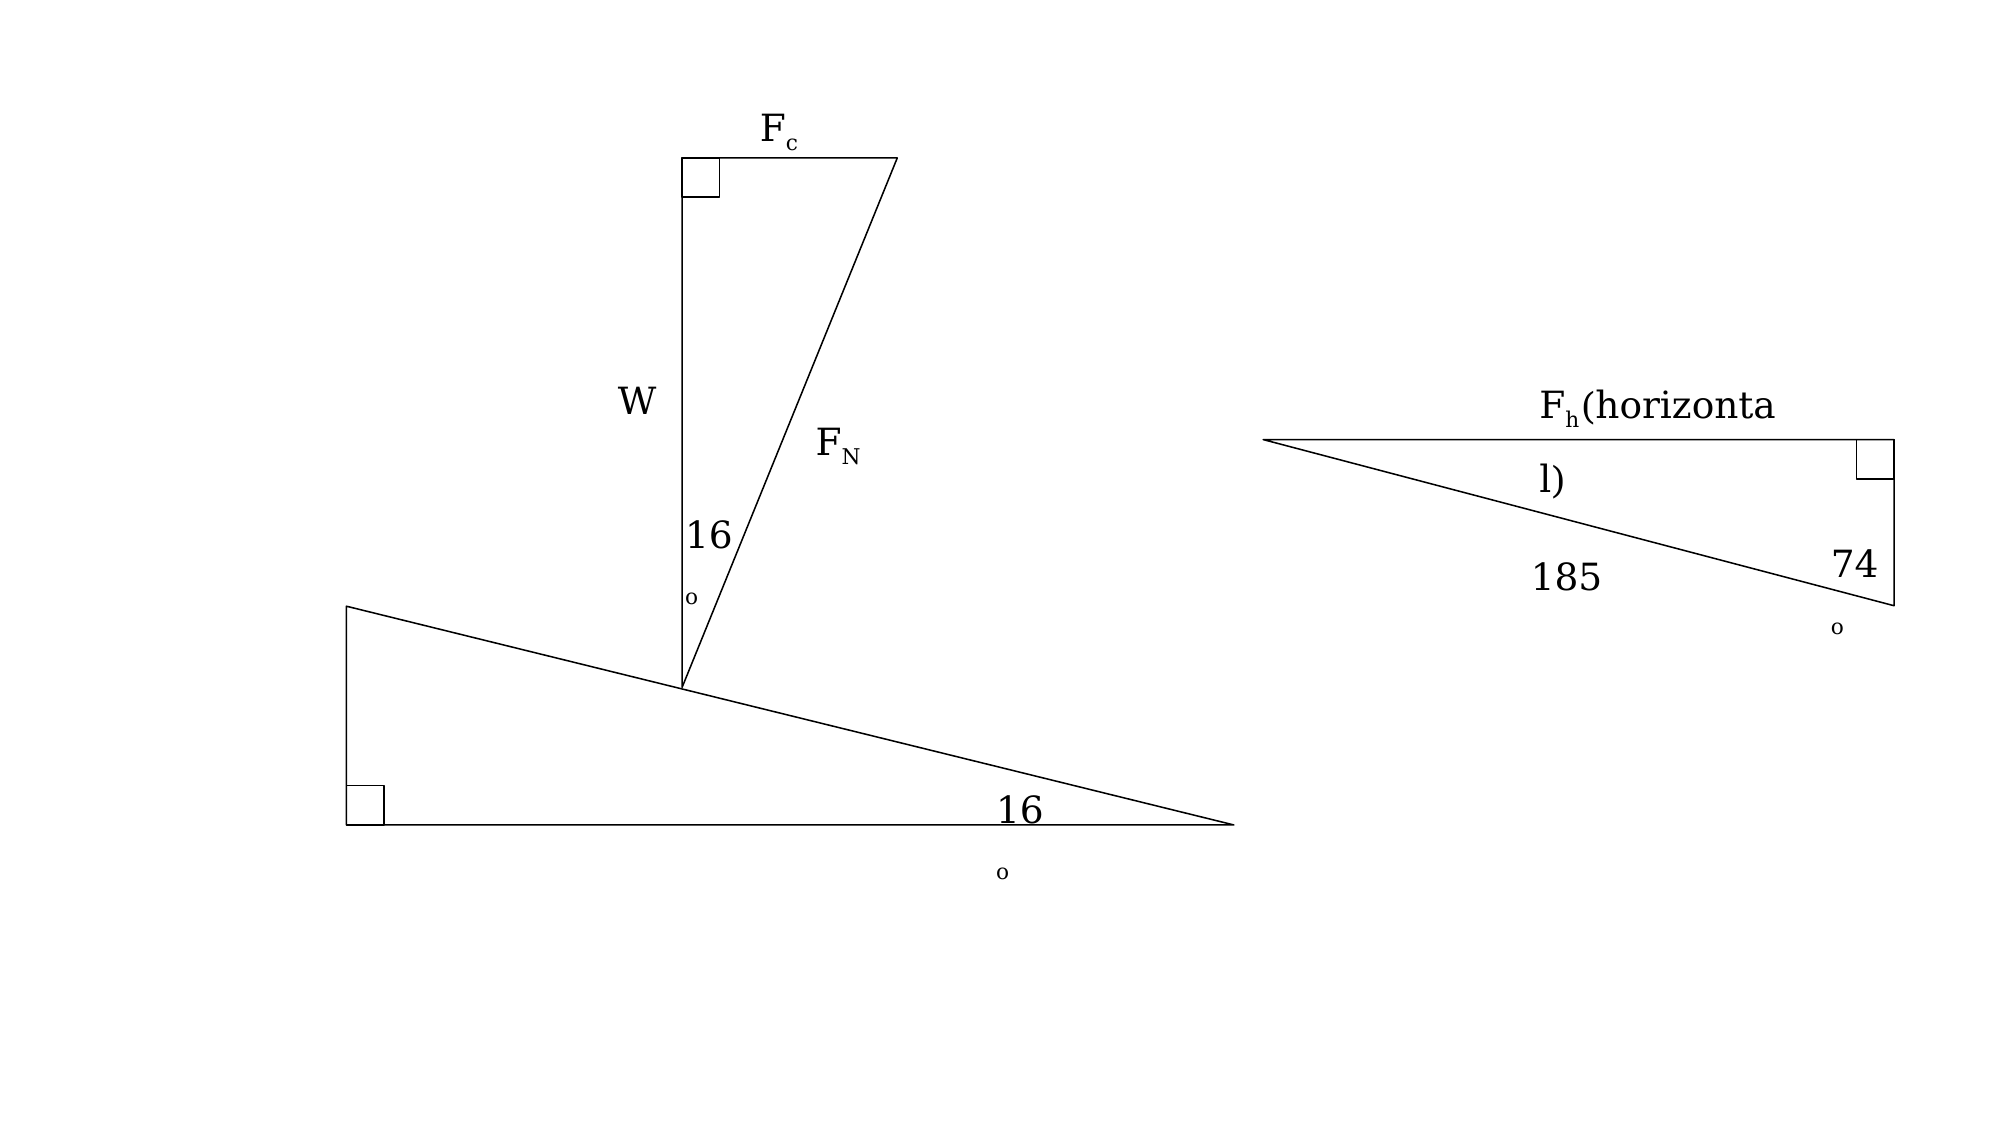

Fc

W
Fh(horizontal)
FN

16o
74o
185

16o